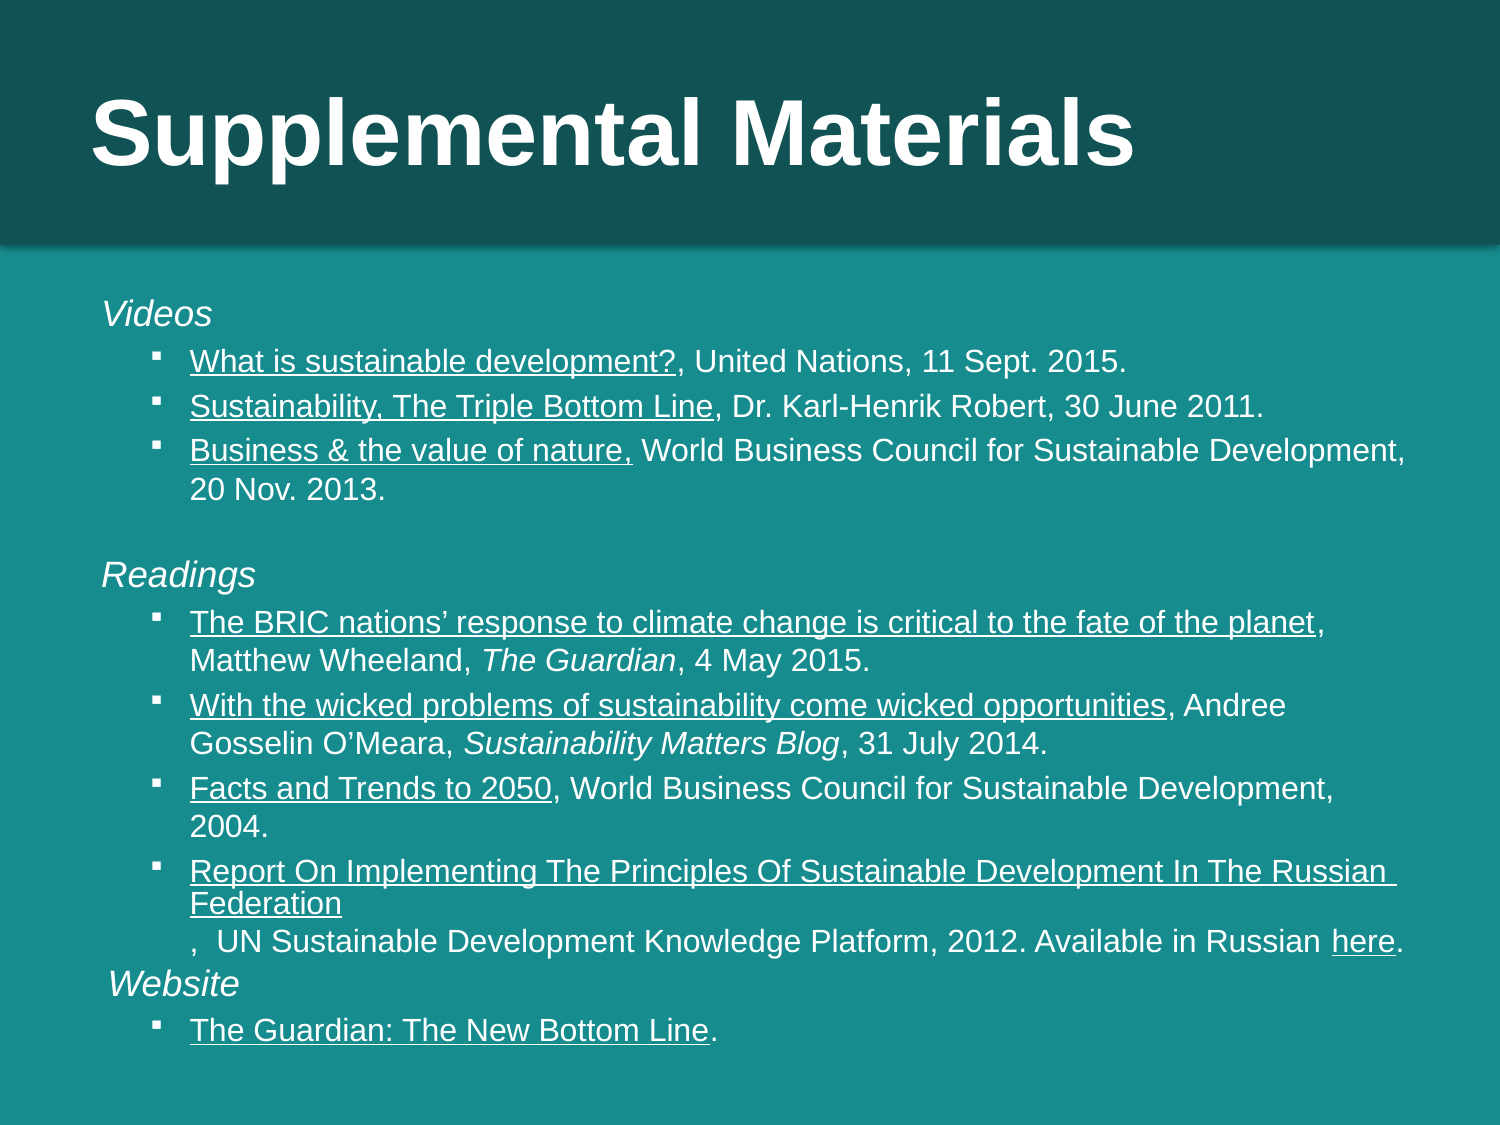

# Supplemental Materials
Videos
What is sustainable development?, United Nations, 11 Sept. 2015.
Sustainability, The Triple Bottom Line, Dr. Karl-Henrik Robert, 30 June 2011.
Business & the value of nature, World Business Council for Sustainable Development, 20 Nov. 2013.

Readings
The BRIC nations’ response to climate change is critical to the fate of the planet, Matthew Wheeland, The Guardian, 4 May 2015.
With the wicked problems of sustainability come wicked opportunities, Andree Gosselin O’Meara, Sustainability Matters Blog, 31 July 2014.
Facts and Trends to 2050, World Business Council for Sustainable Development, 2004.
Report On Implementing The Principles Of Sustainable Development In The Russian Federation,  UN Sustainable Development Knowledge Platform, 2012. Available in Russian here.
Website
The Guardian: The New Bottom Line.